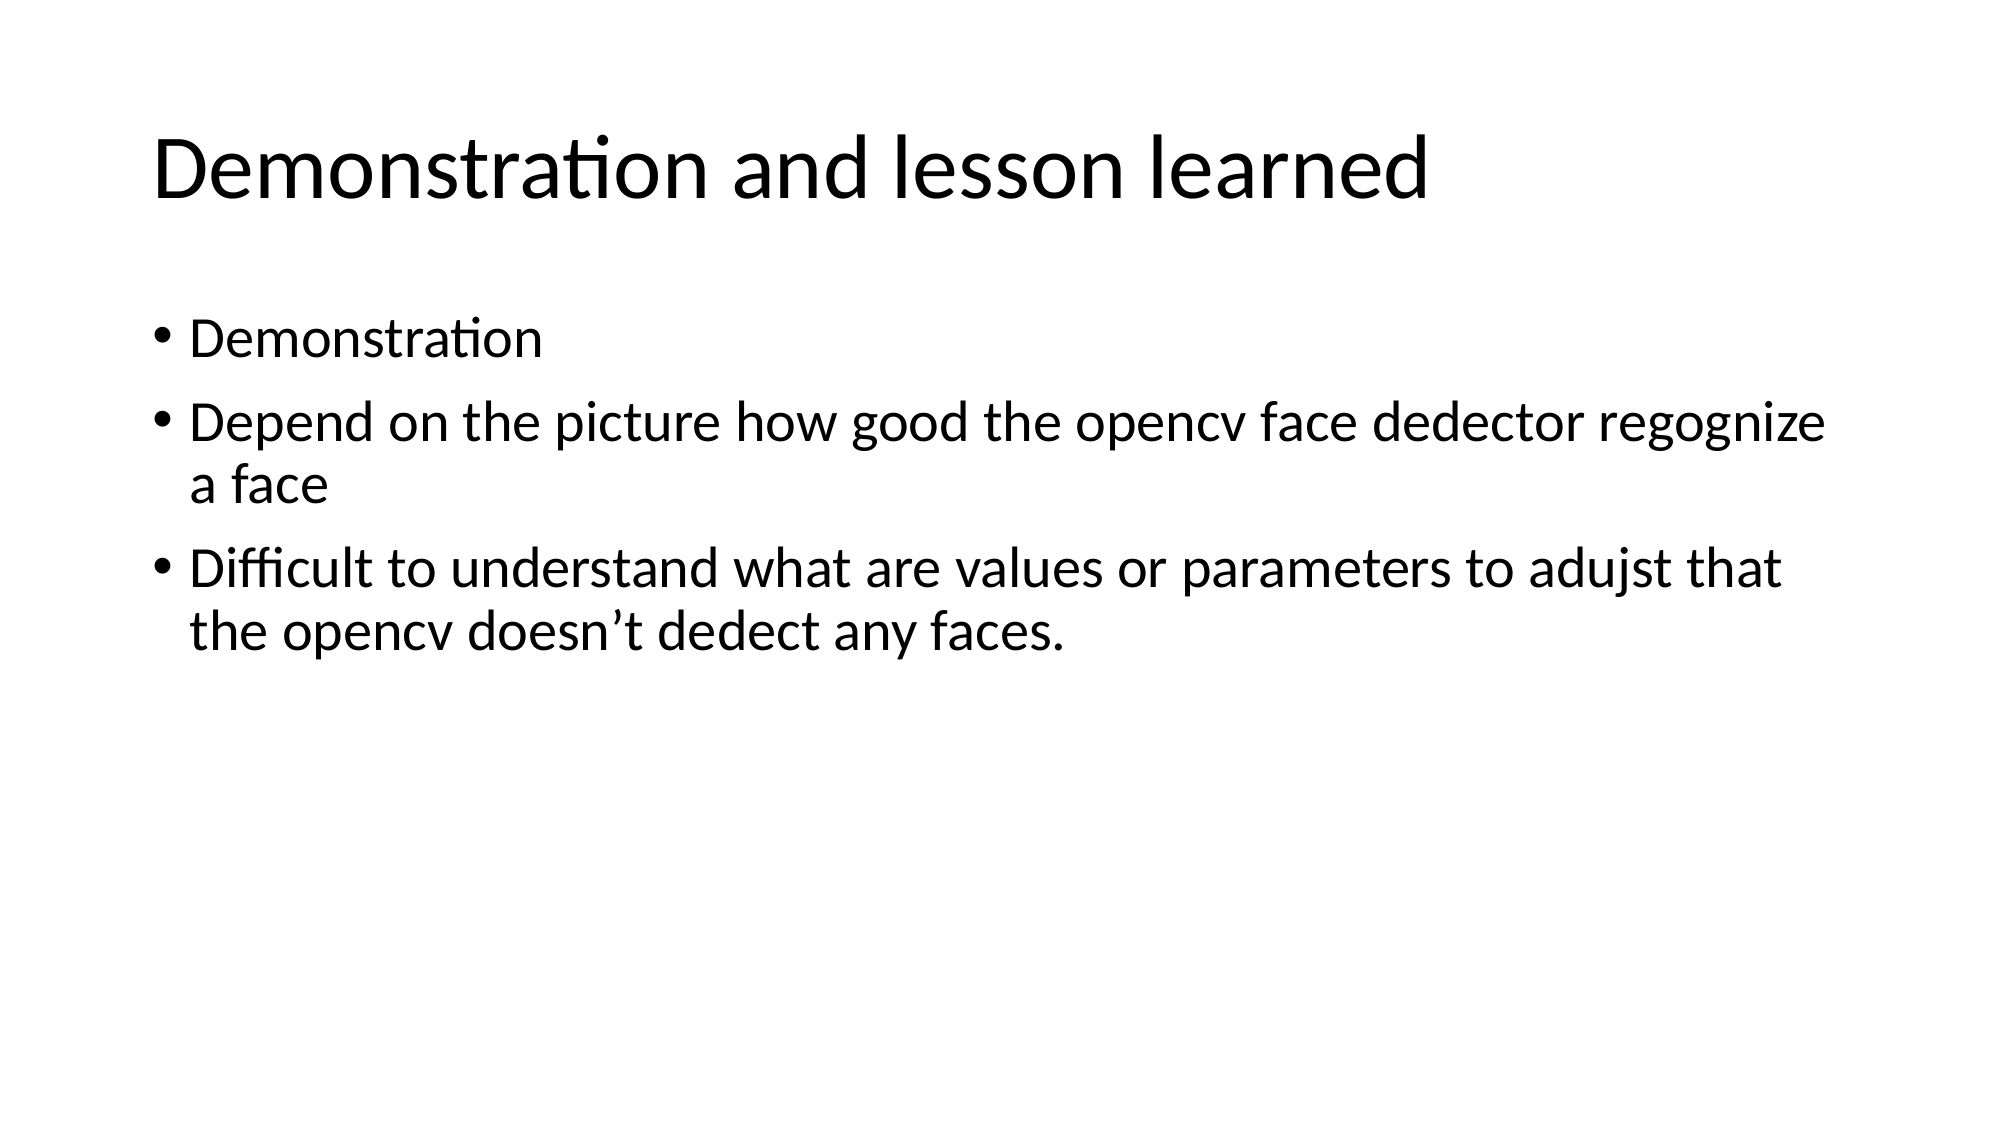

# Demonstration and lesson learned
Demonstration
Depend on the picture how good the opencv face dedector regognize a face
Difficult to understand what are values or parameters to adujst that the opencv doesn’t dedect any faces.